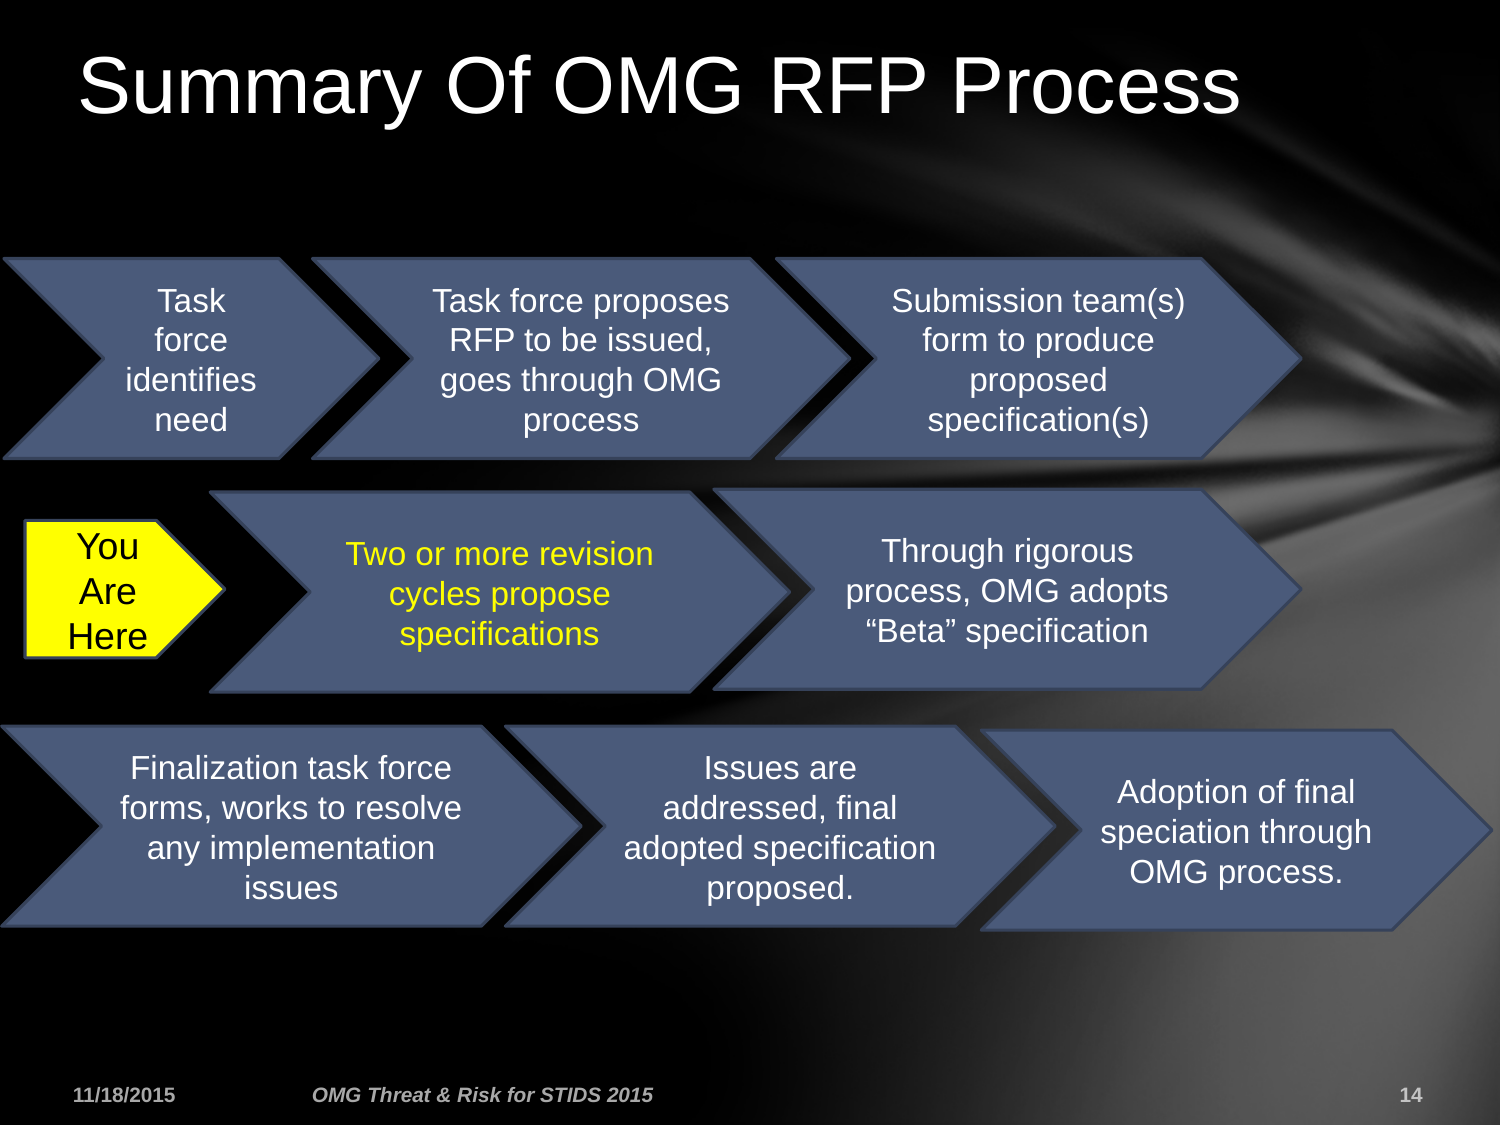

# Summary Of OMG RFP Process
Task force identifies need
Task force proposes RFP to be issued, goes through OMG process
Submission team(s) form to produce proposed specification(s)
Through rigorous process, OMG adopts “Beta” specification
Two or more revision cycles propose specifications
You
Are
Here
Finalization task force forms, works to resolve any implementation issues
Issues are addressed, final adopted specification proposed.
Adoption of final speciation through OMG process.
11/18/2015
OMG Threat & Risk for STIDS 2015
14